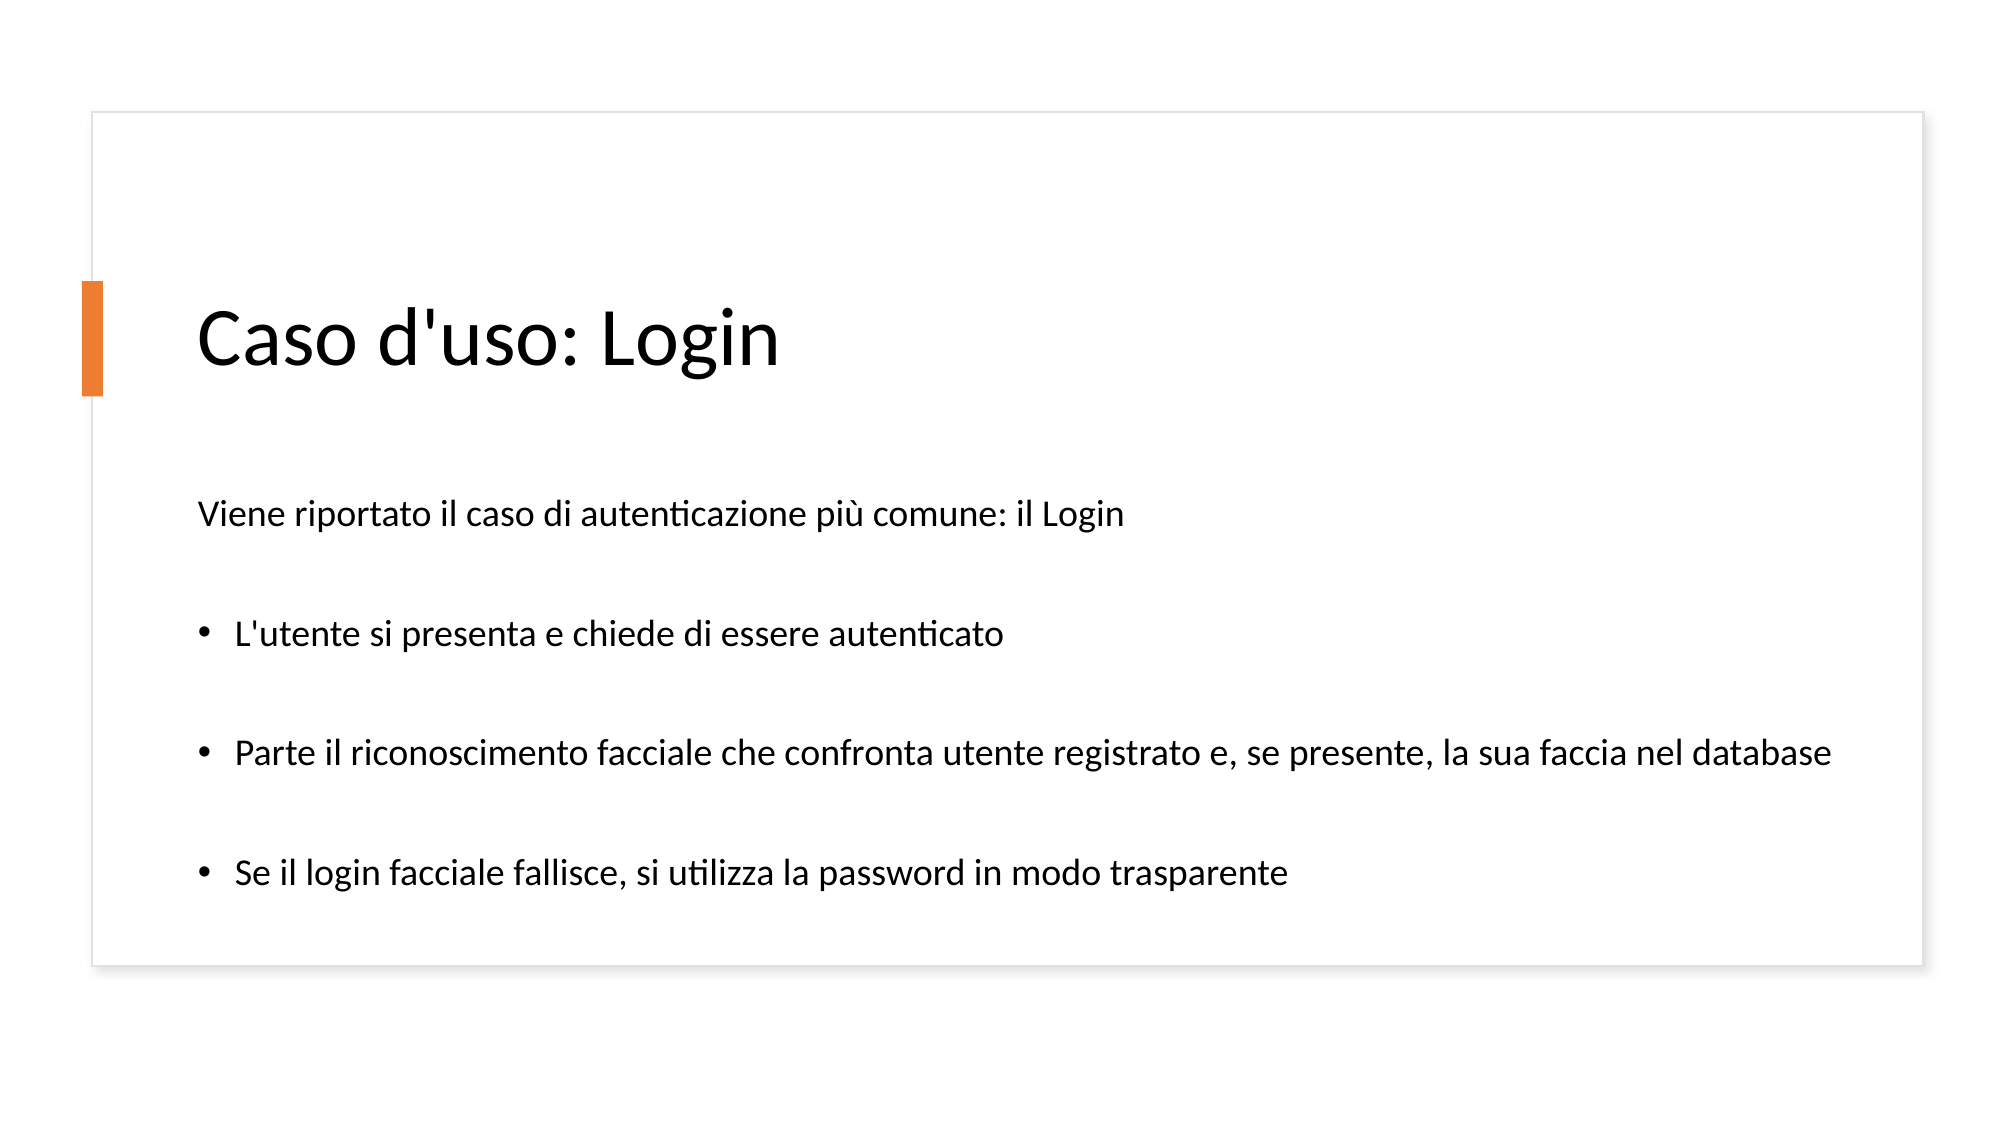

# Caso d'uso: Login

Viene riportato il caso di autenticazione più comune: il Login

L'utente si presenta e chiede di essere autenticato

Parte il riconoscimento facciale che confronta utente registrato e, se presente, la sua faccia nel database

Se il login facciale fallisce, si utilizza la password in modo trasparente